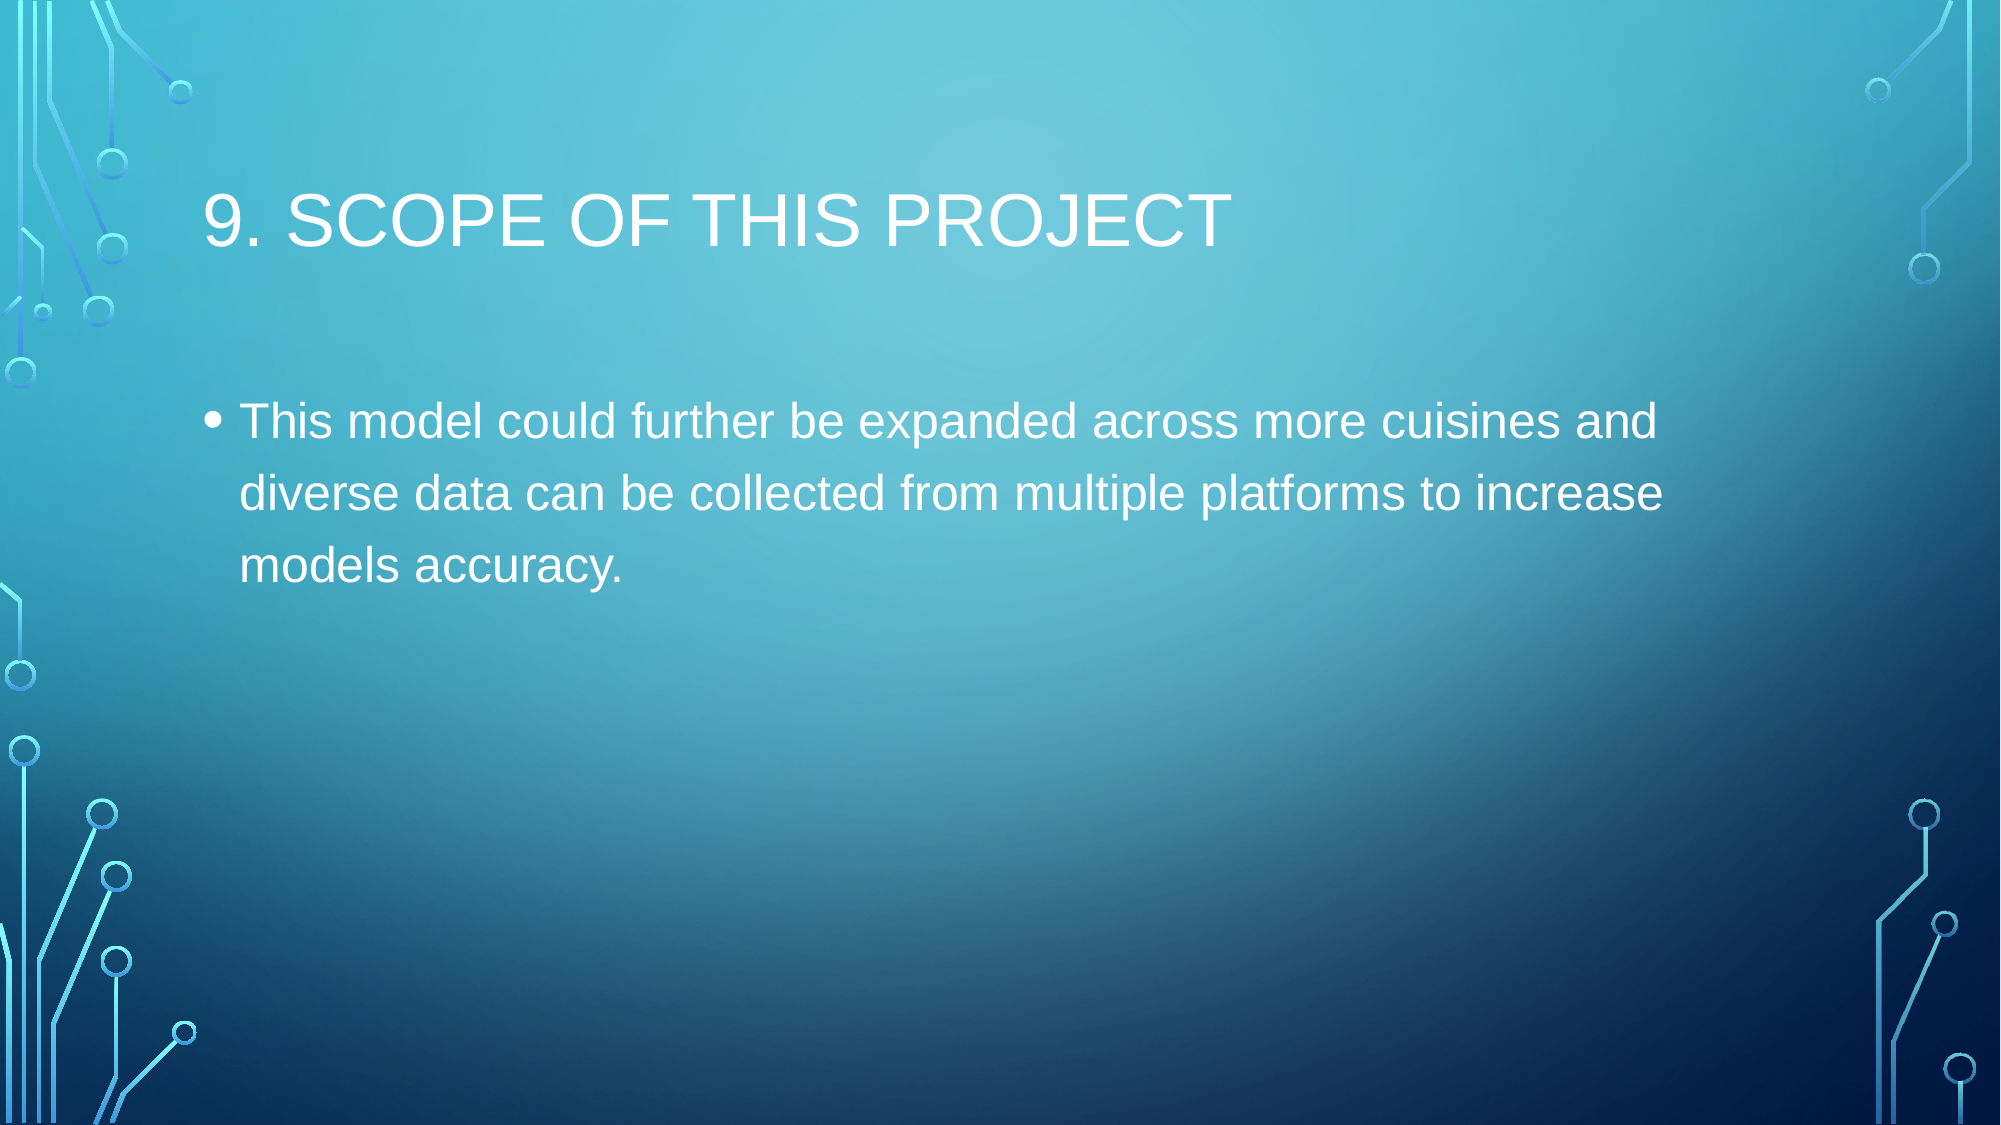

# 9. Scope of this project
This model could further be expanded across more cuisines and diverse data can be collected from multiple platforms to increase models accuracy.